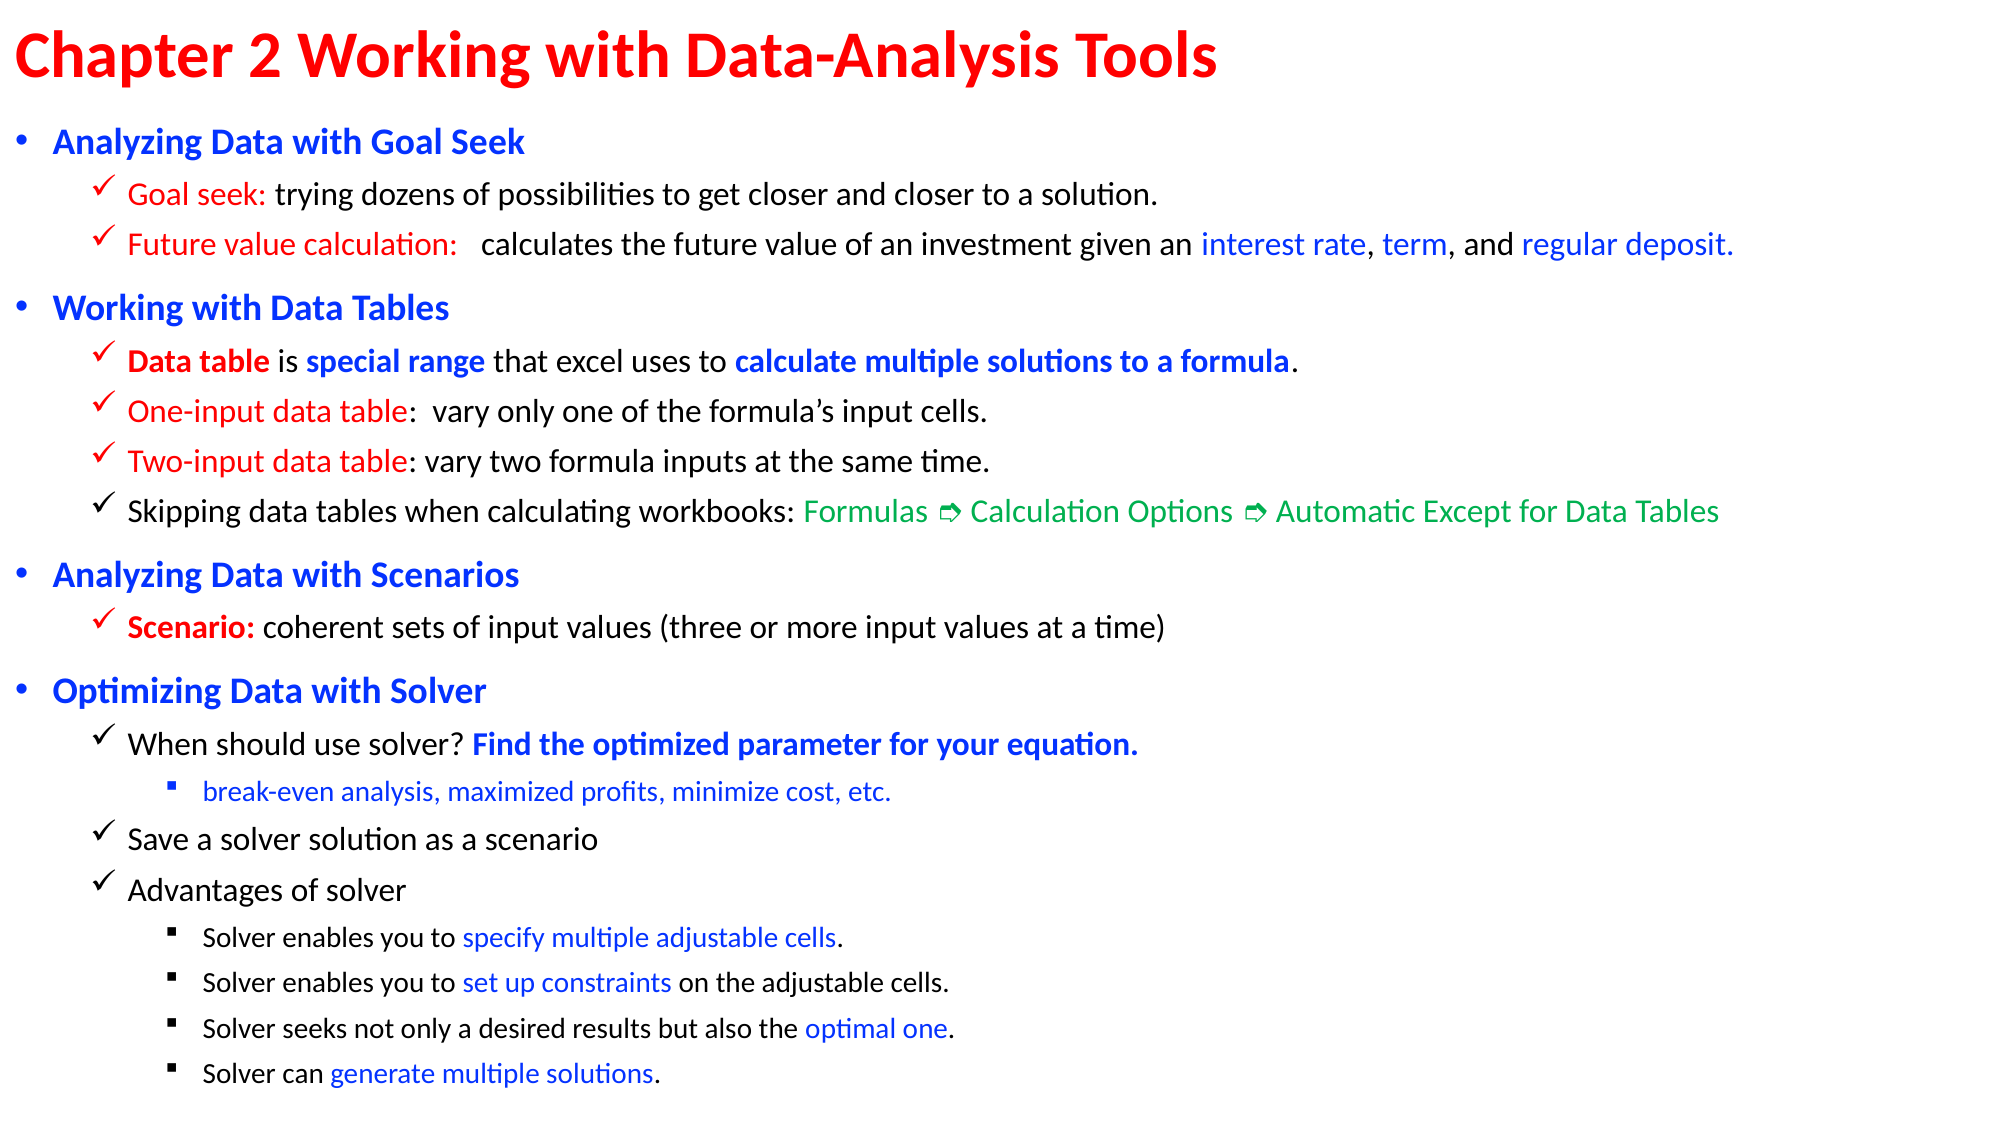

# Chapter 2 Working with Data-Analysis Tools
Analyzing Data with Goal Seek
Goal seek: trying dozens of possibilities to get closer and closer to a solution.
Future value calculation:   calculates the future value of an investment given an interest rate, term, and regular deposit.
Working with Data Tables
Data table is special range that excel uses to calculate multiple solutions to a formula.
One-input data table:  vary only one of the formula’s input cells.
Two-input data table: vary two formula inputs at the same time.
Skipping data tables when calculating workbooks: Formulas ➮ Calculation Options ➮ Automatic Except for Data Tables
Analyzing Data with Scenarios
Scenario: coherent sets of input values (three or more input values at a time)
Optimizing Data with Solver
When should use solver? Find the optimized parameter for your equation.
break-even analysis, maximized profits, minimize cost, etc.
Save a solver solution as a scenario
Advantages of solver
Solver enables you to specify multiple adjustable cells.
Solver enables you to set up constraints on the adjustable cells.
Solver seeks not only a desired results but also the optimal one.
Solver can generate multiple solutions.